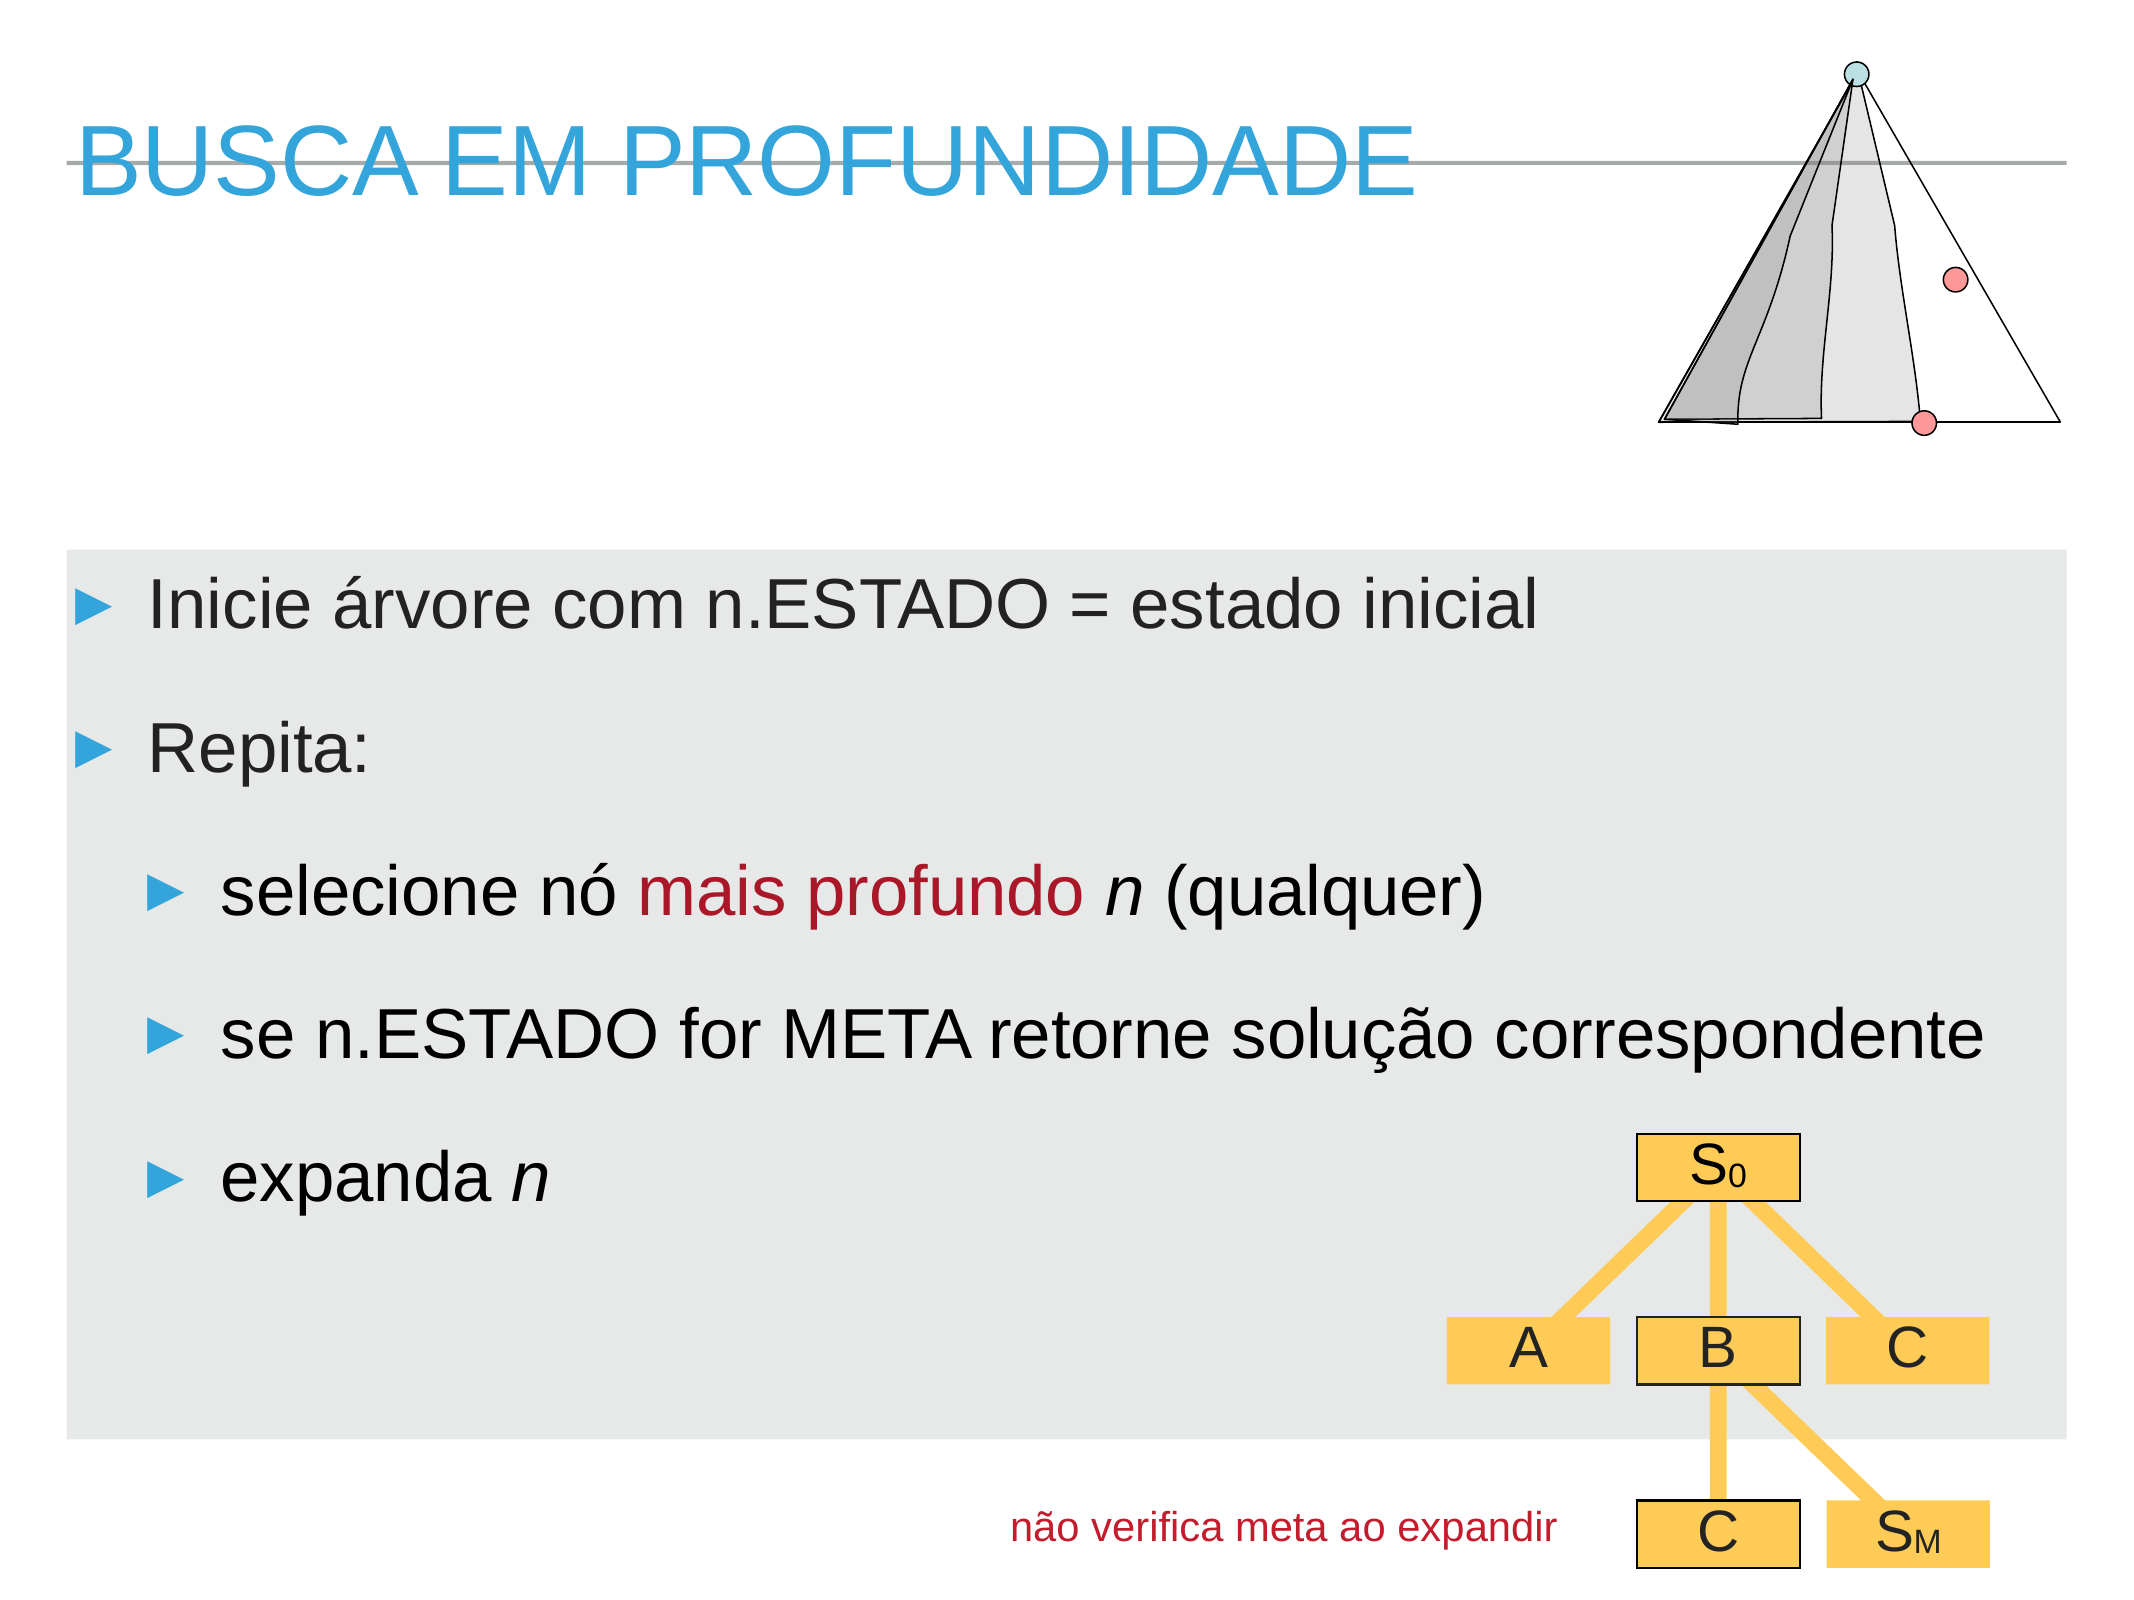

busca em profundidade
Inicie árvore com n.ESTADO = estado inicial
Repita:
selecione nó mais profundo n (qualquer)
se n.ESTADO for META retorne solução correspondente
expanda n
s0

A
B
C

C
sm
não verifica meta ao expandir